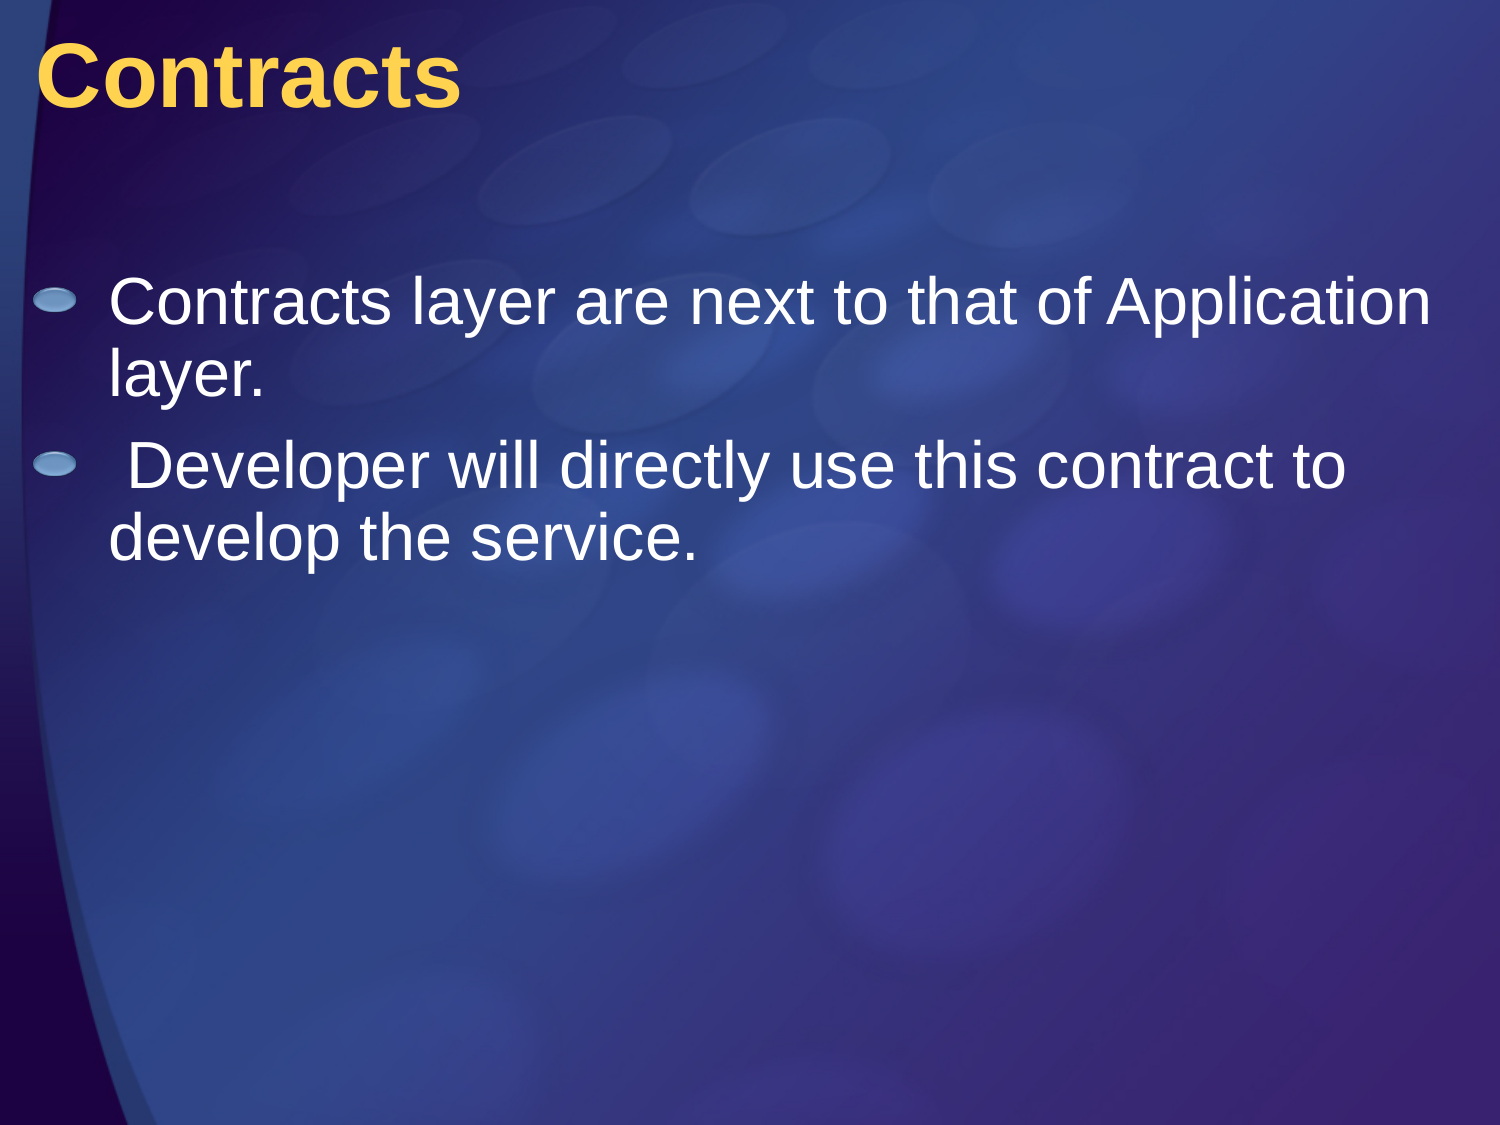

# Contracts
Contracts layer are next to that of Application layer.
 Developer will directly use this contract to develop the service.